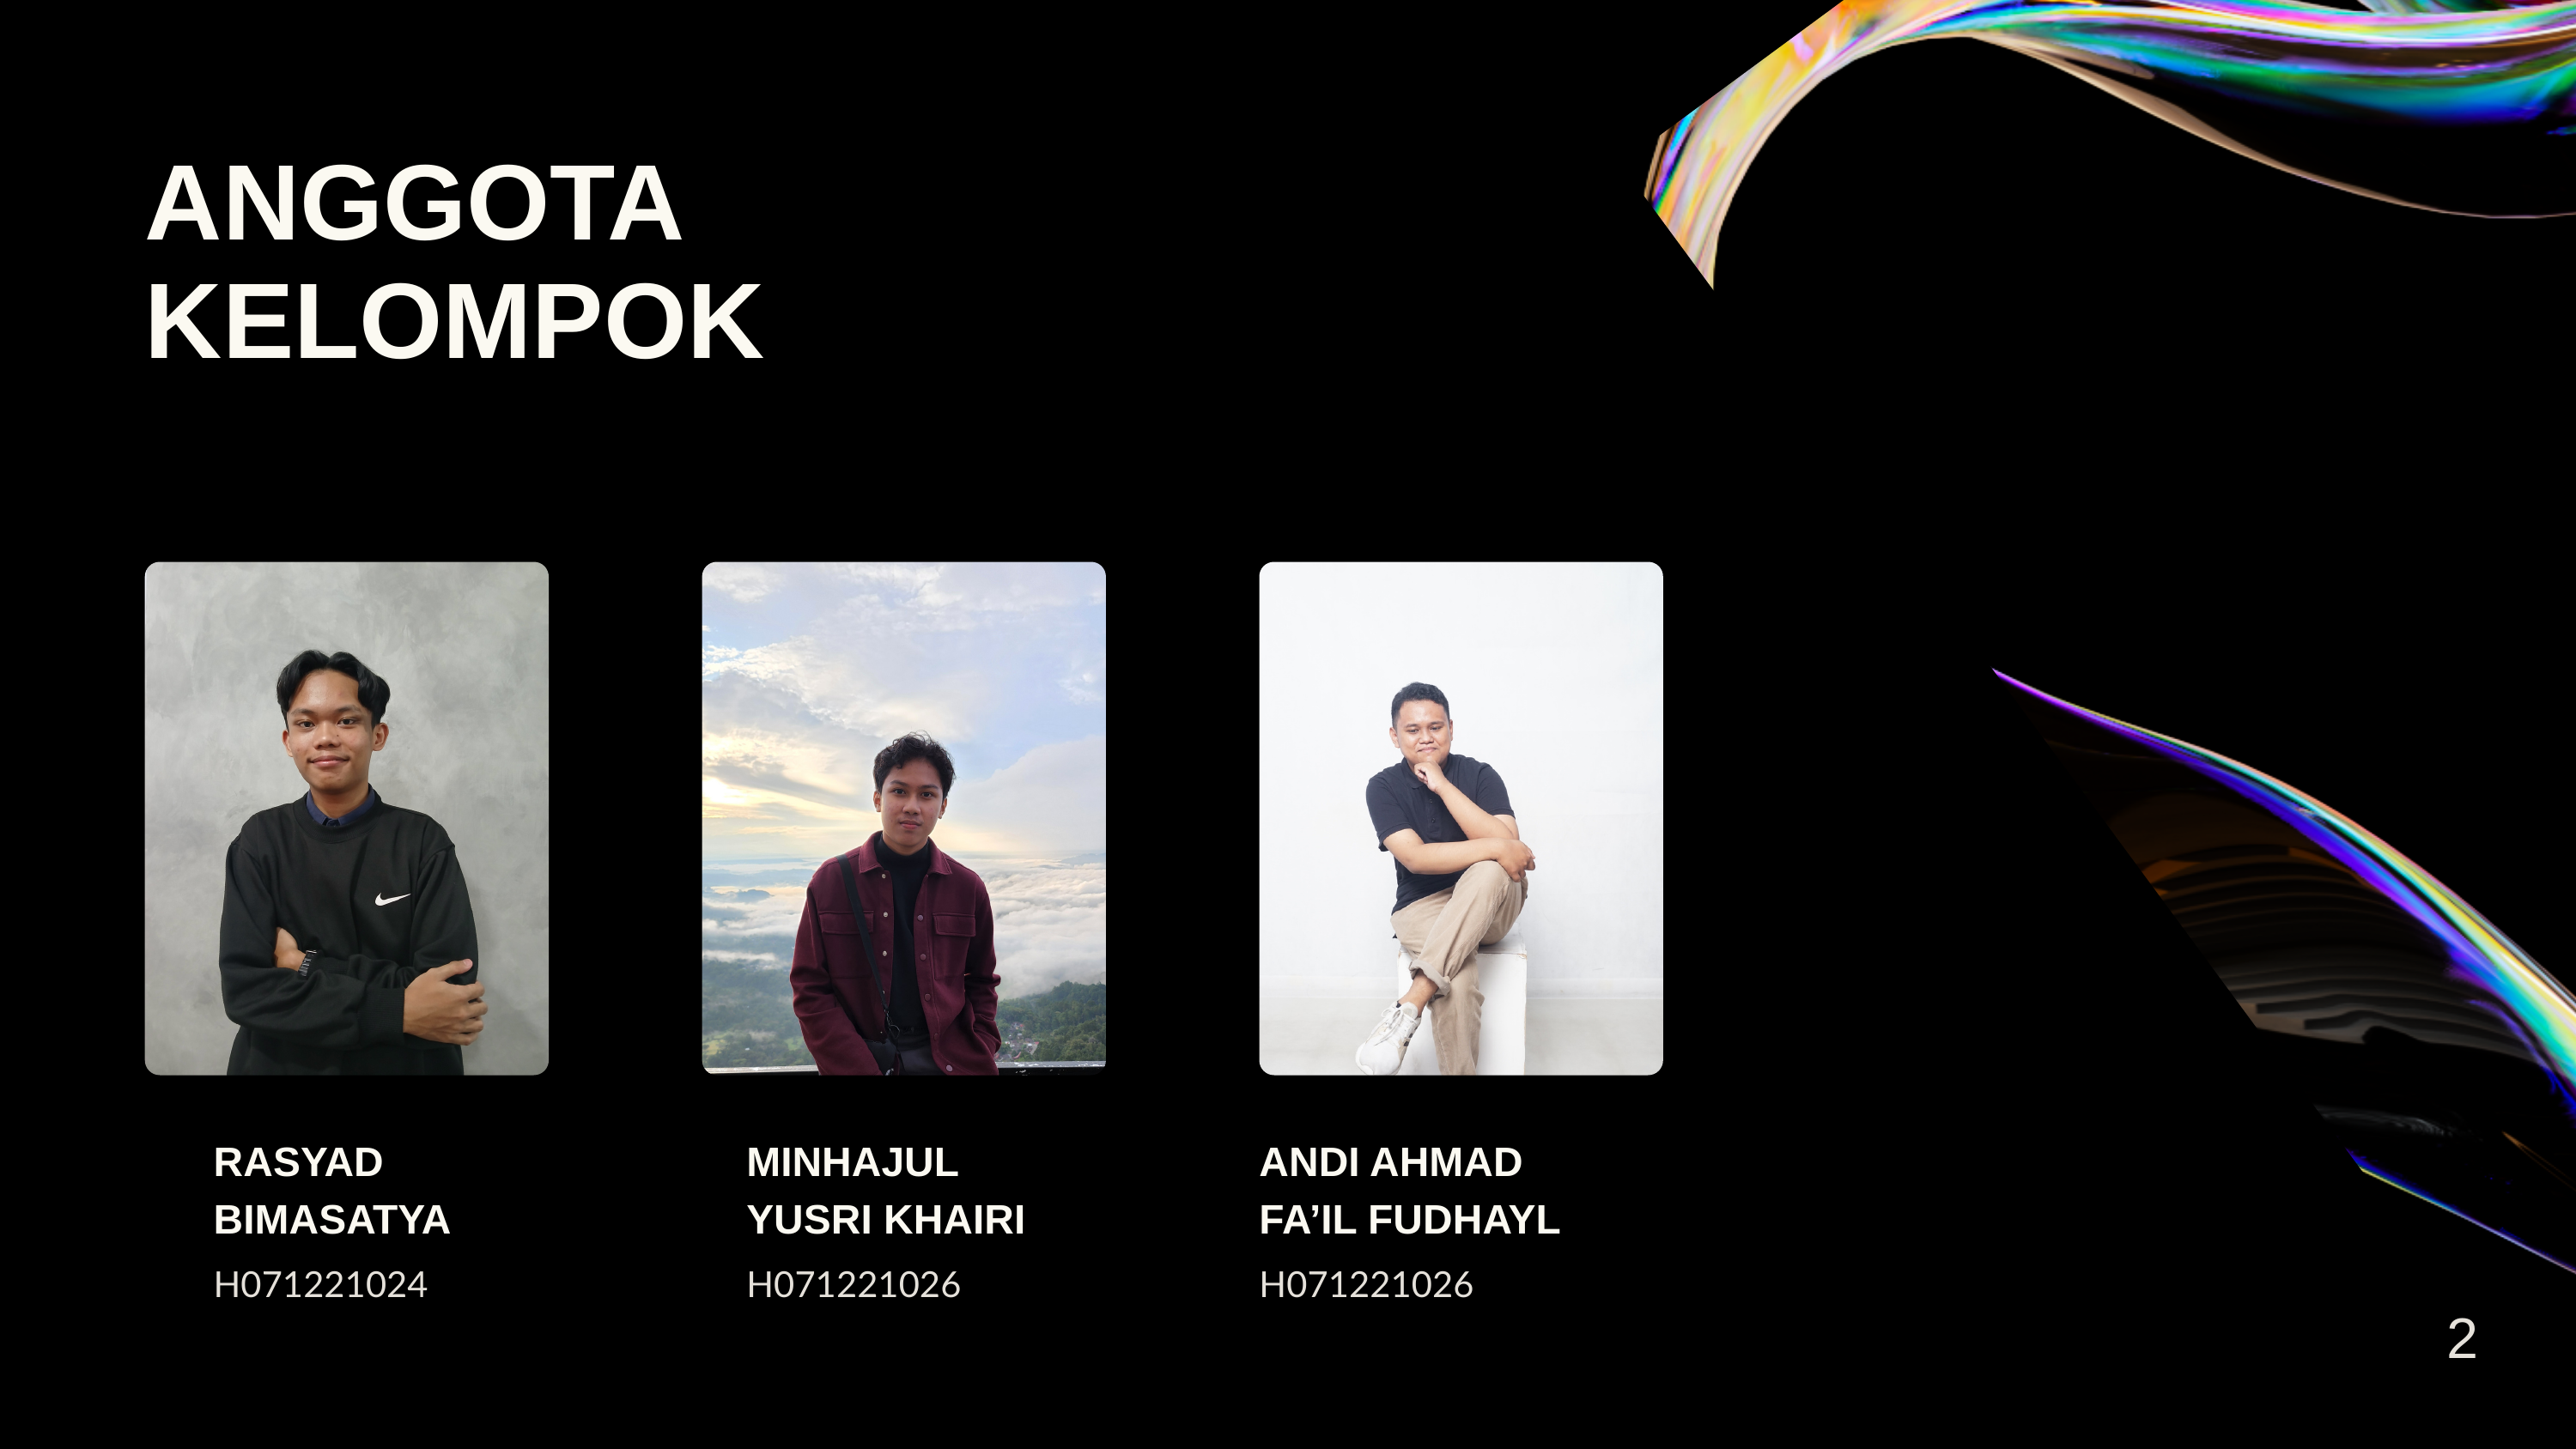

ANGGOTA KELOMPOK

RASYAD BIMASATYA
MINHAJUL YUSRI KHAIRI
ANDI AHMAD FA’IL FUDHAYL
H071221024
H071221026
H071221026
2